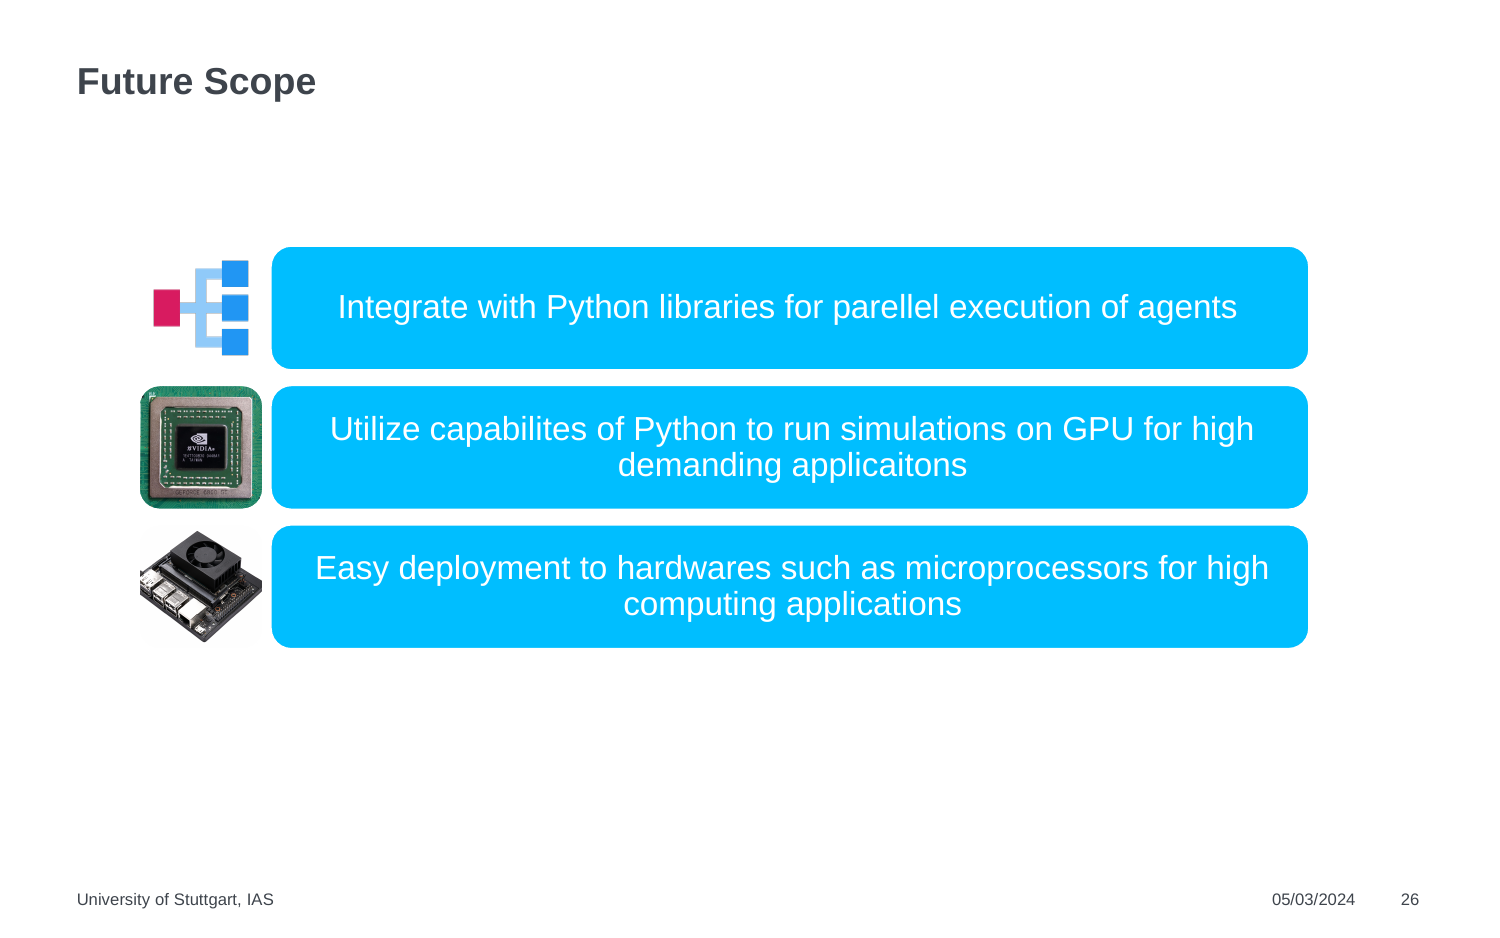

# Future Scope

Integrate with Python libraries for parellel execution of agents
Utilize capabilites of Python to run simulations on GPU for high demanding applicaitons
Easy deployment to hardwares such as microprocessors for high computing applications
University of Stuttgart, IAS
05/03/2024
26